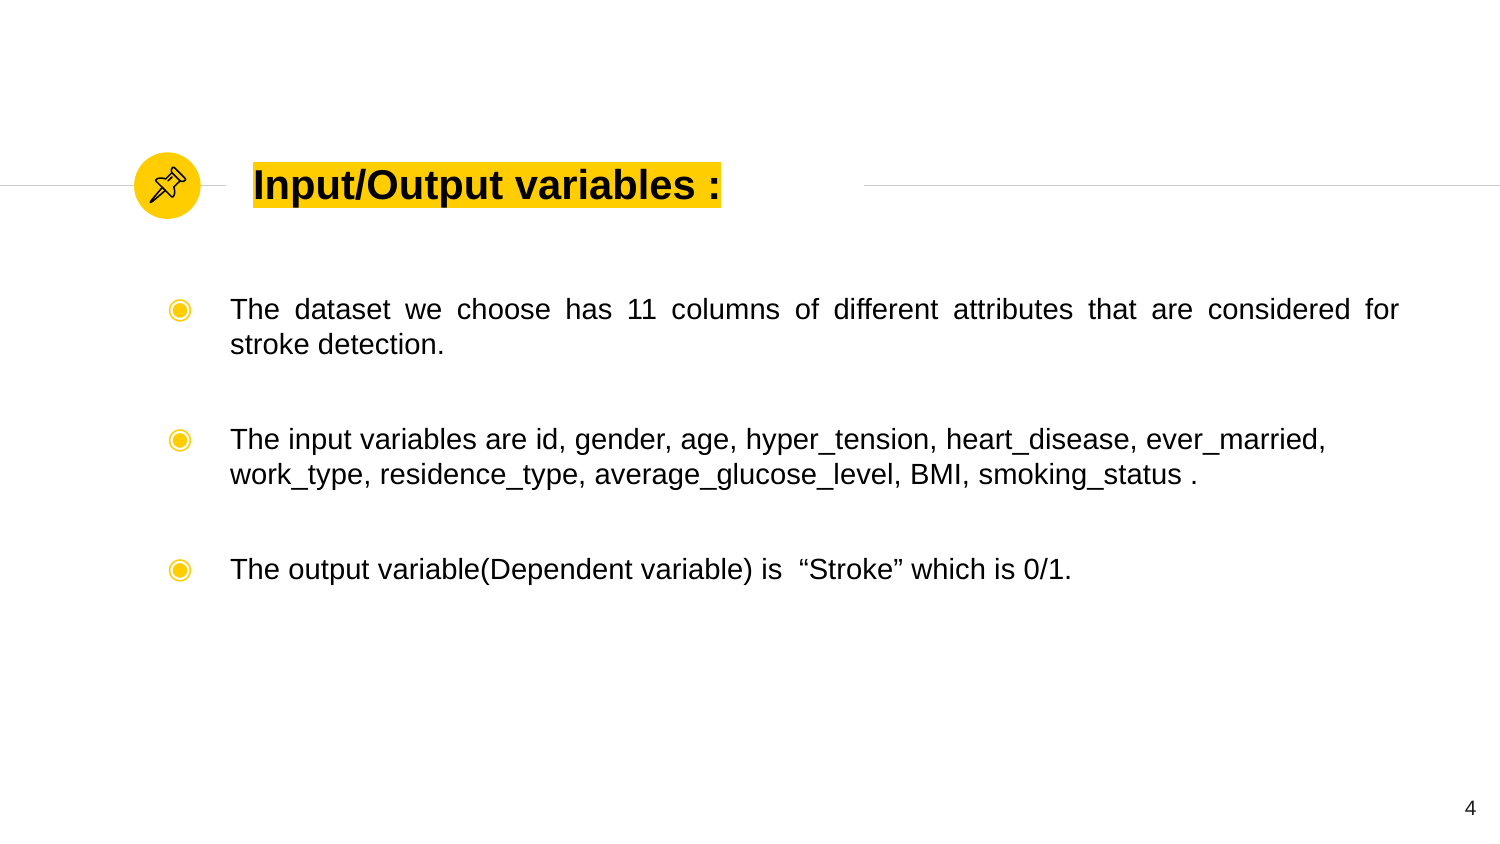

# Input/Output variables :

The dataset we choose has 11 columns of different attributes that are considered for stroke detection.

The input variables are id, gender, age, hyper_tension, heart_disease, ever_married, work_type, residence_type, average_glucose_level, BMI, smoking_status .

The output variable(Dependent variable) is  “Stroke” which is 0/1.

4